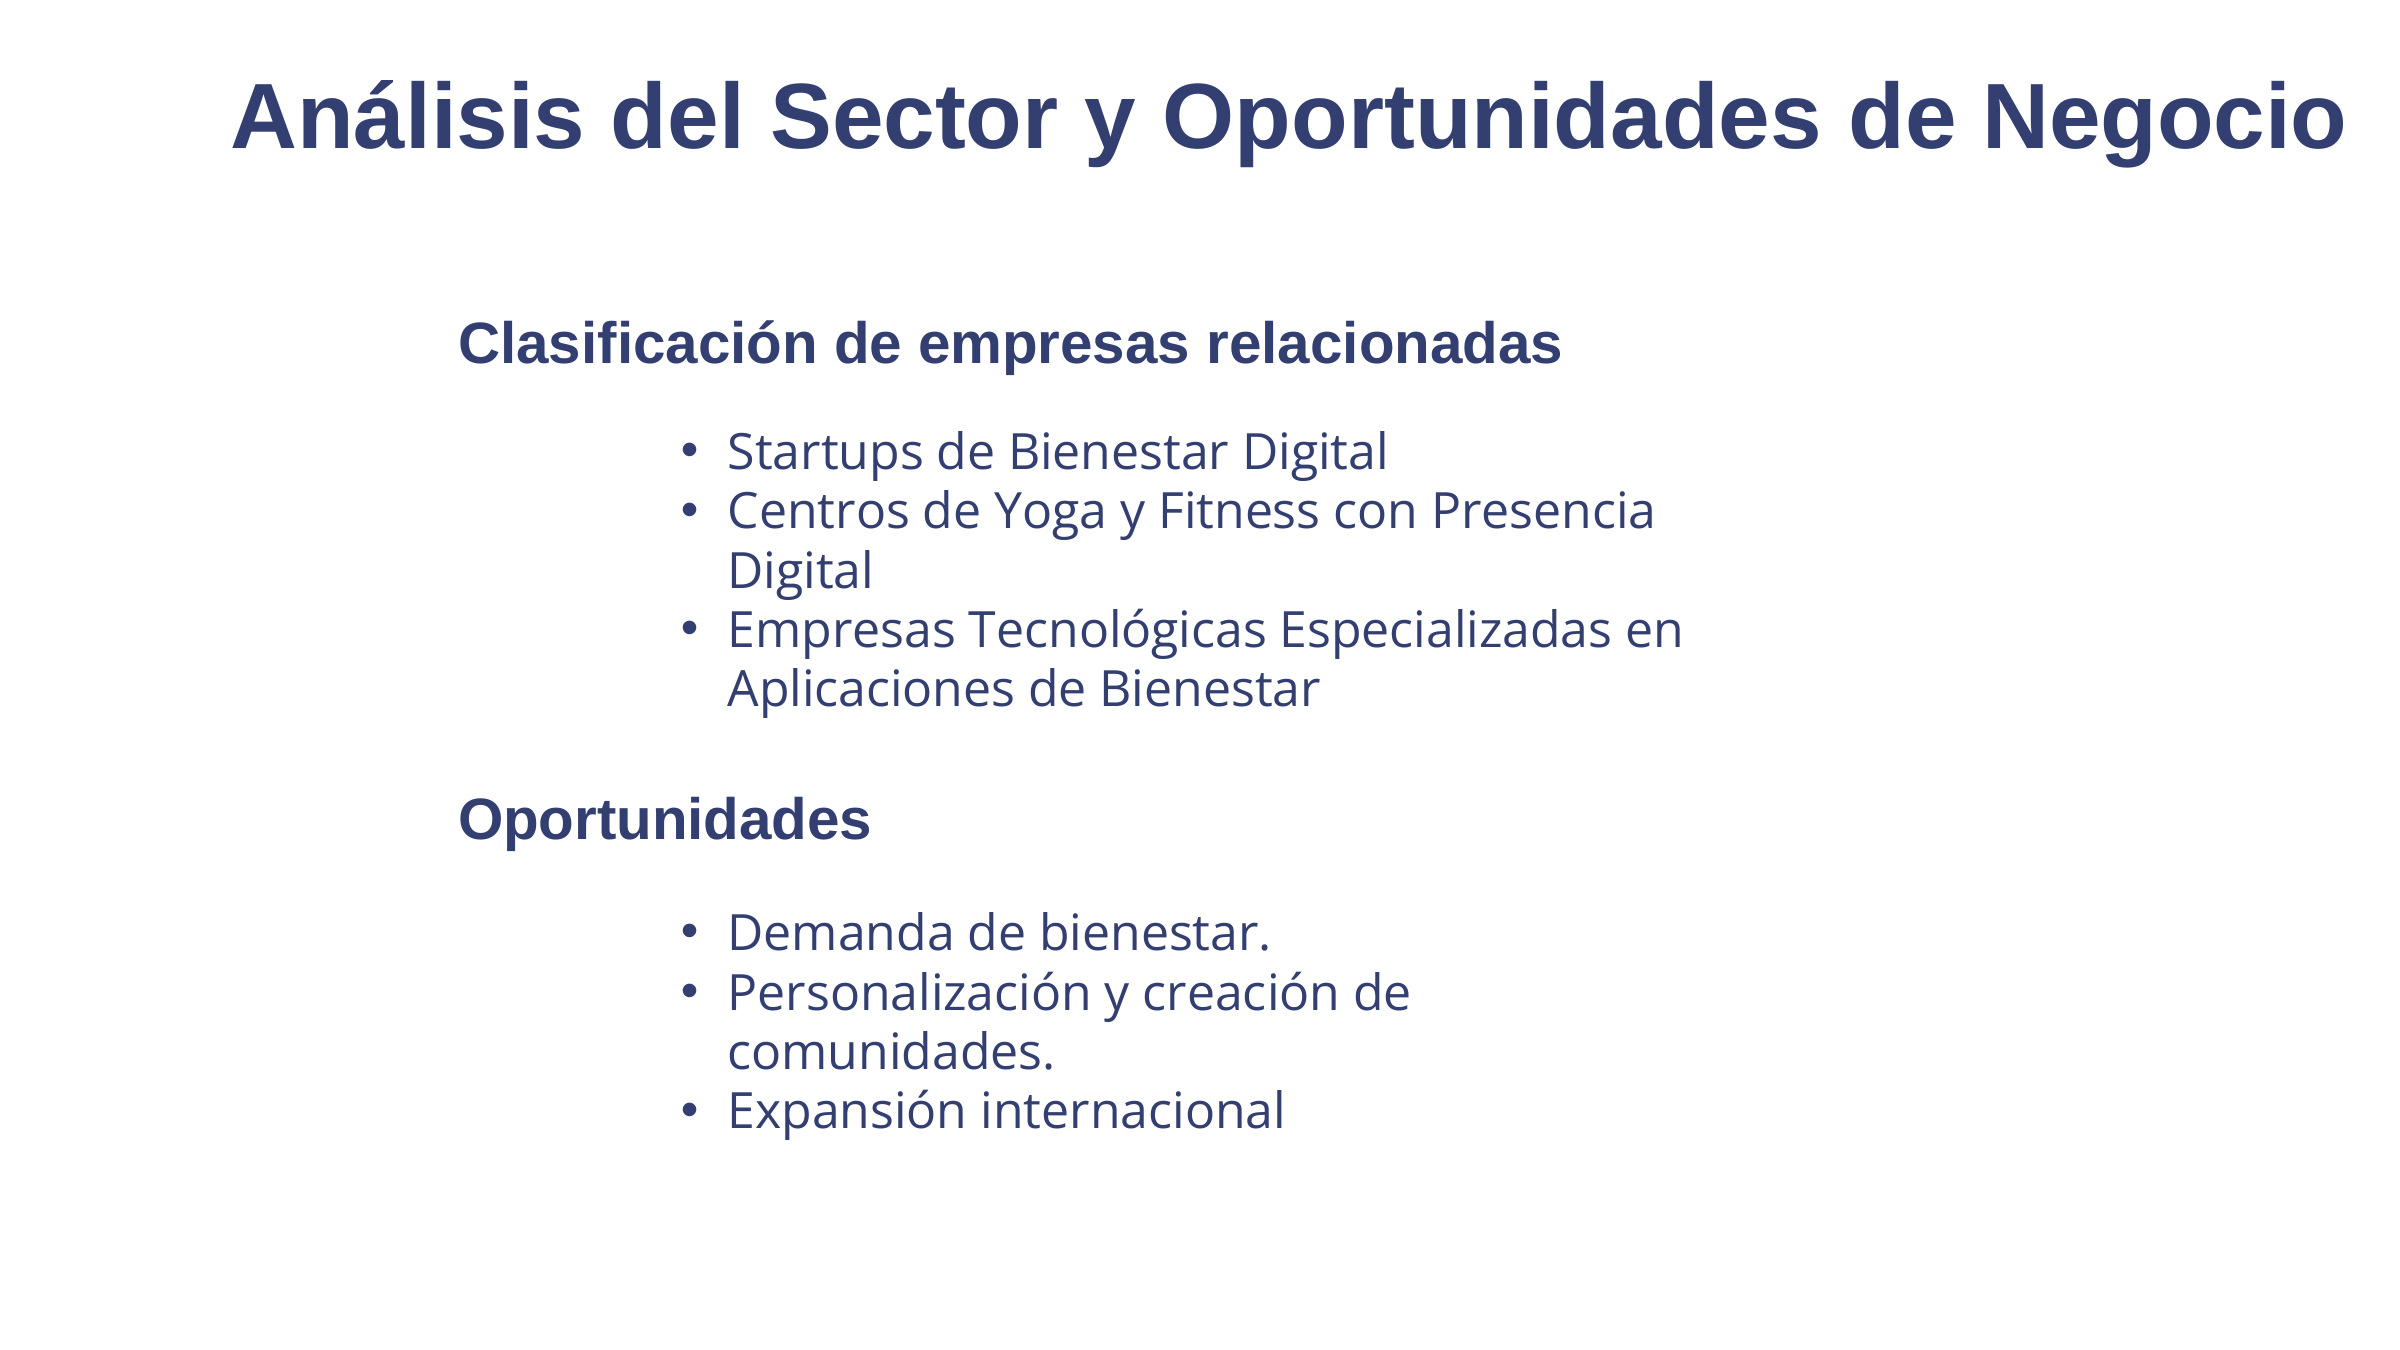

Análisis del Sector y Oportunidades de Negocio
Clasificación de empresas relacionadas
Startups de Bienestar Digital
Centros de Yoga y Fitness con Presencia Digital
Empresas Tecnológicas Especializadas en Aplicaciones de Bienestar
Oportunidades
Demanda de bienestar.
Personalización y creación de comunidades.
Expansión internacional